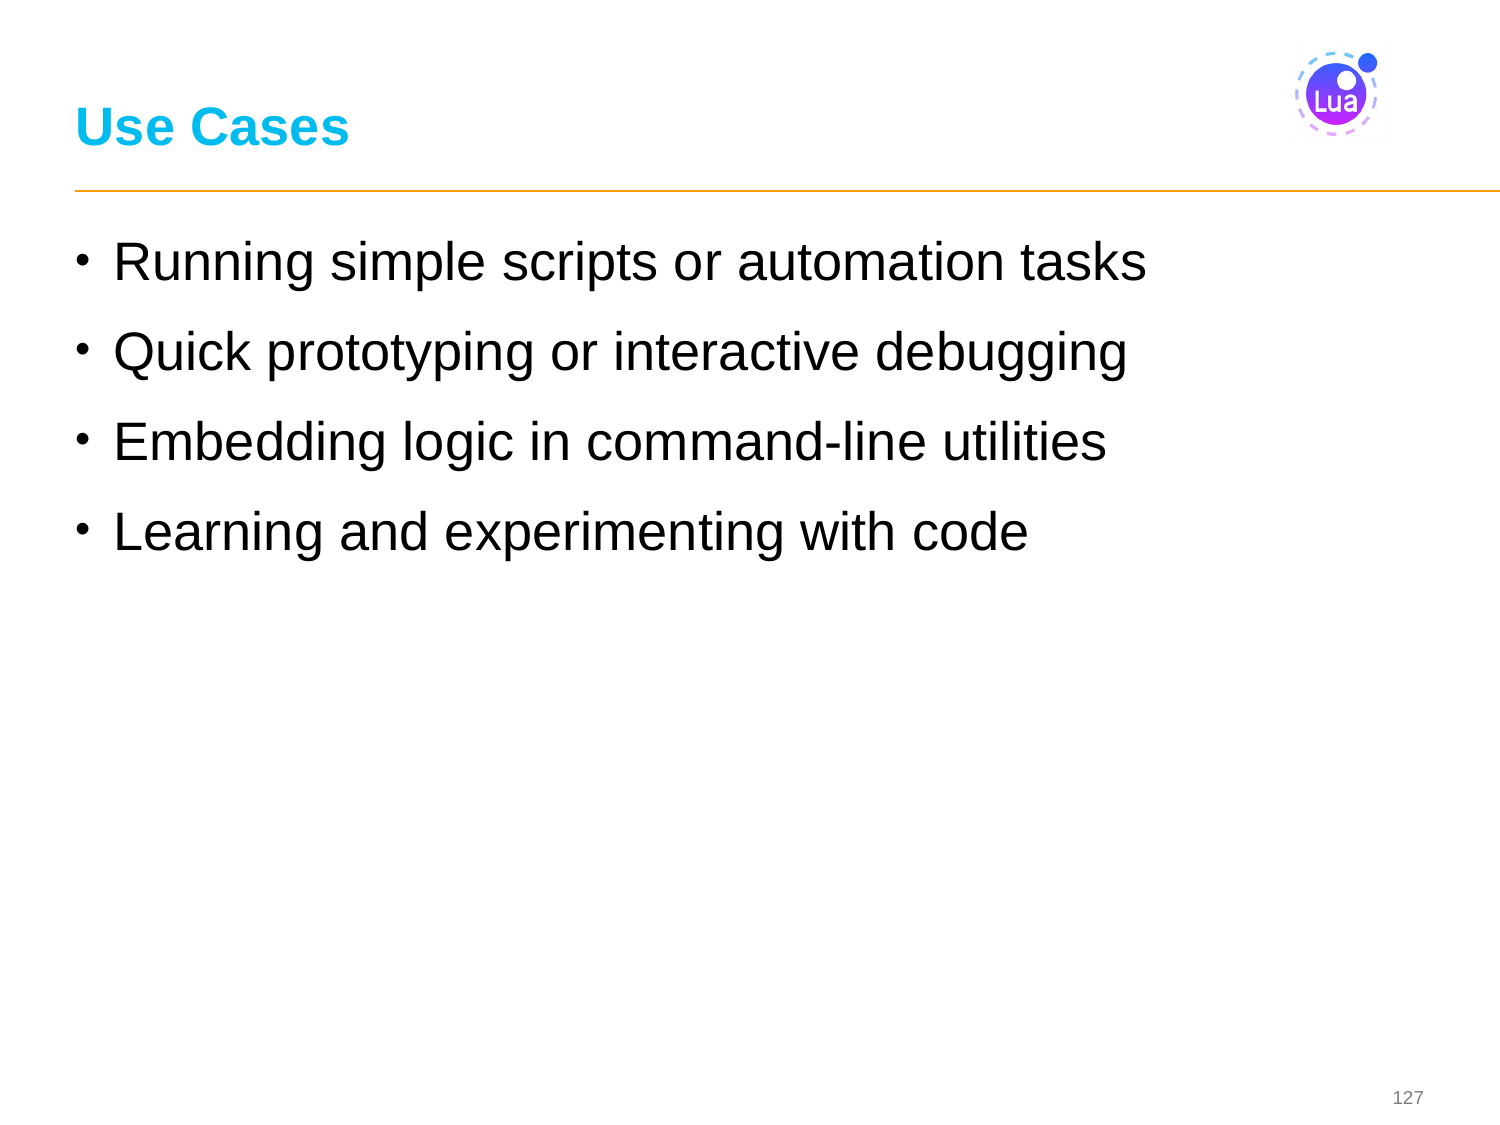

# Use Cases
Running simple scripts or automation tasks
Quick prototyping or interactive debugging
Embedding logic in command-line utilities
Learning and experimenting with code